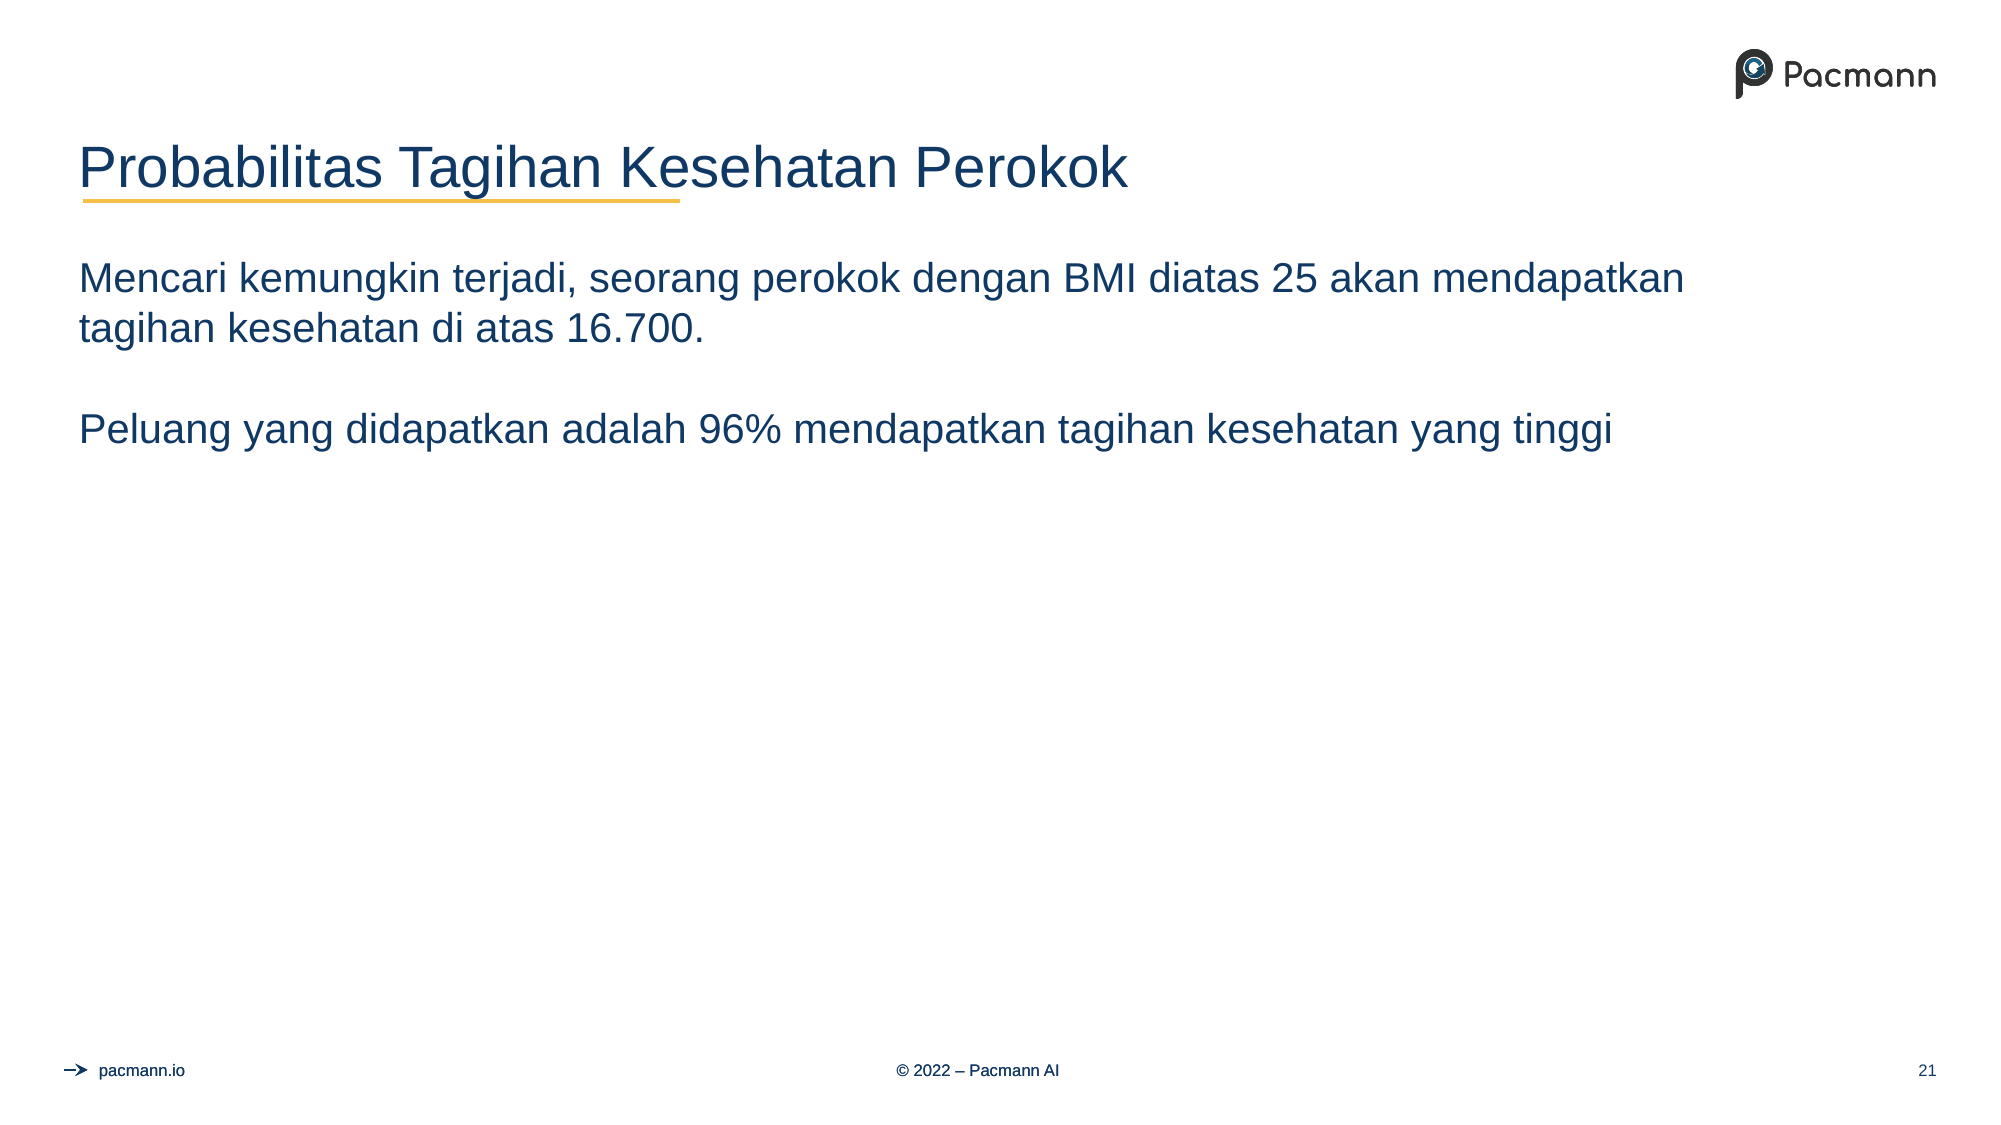

# Probabilitas Tagihan Kesehatan Perokok
Mencari kemungkin terjadi, seorang perokok dengan BMI diatas 25 akan mendapatkan
tagihan kesehatan di atas 16.700.

Peluang yang didapatkan adalah 96% mendapatkan tagihan kesehatan yang tinggi